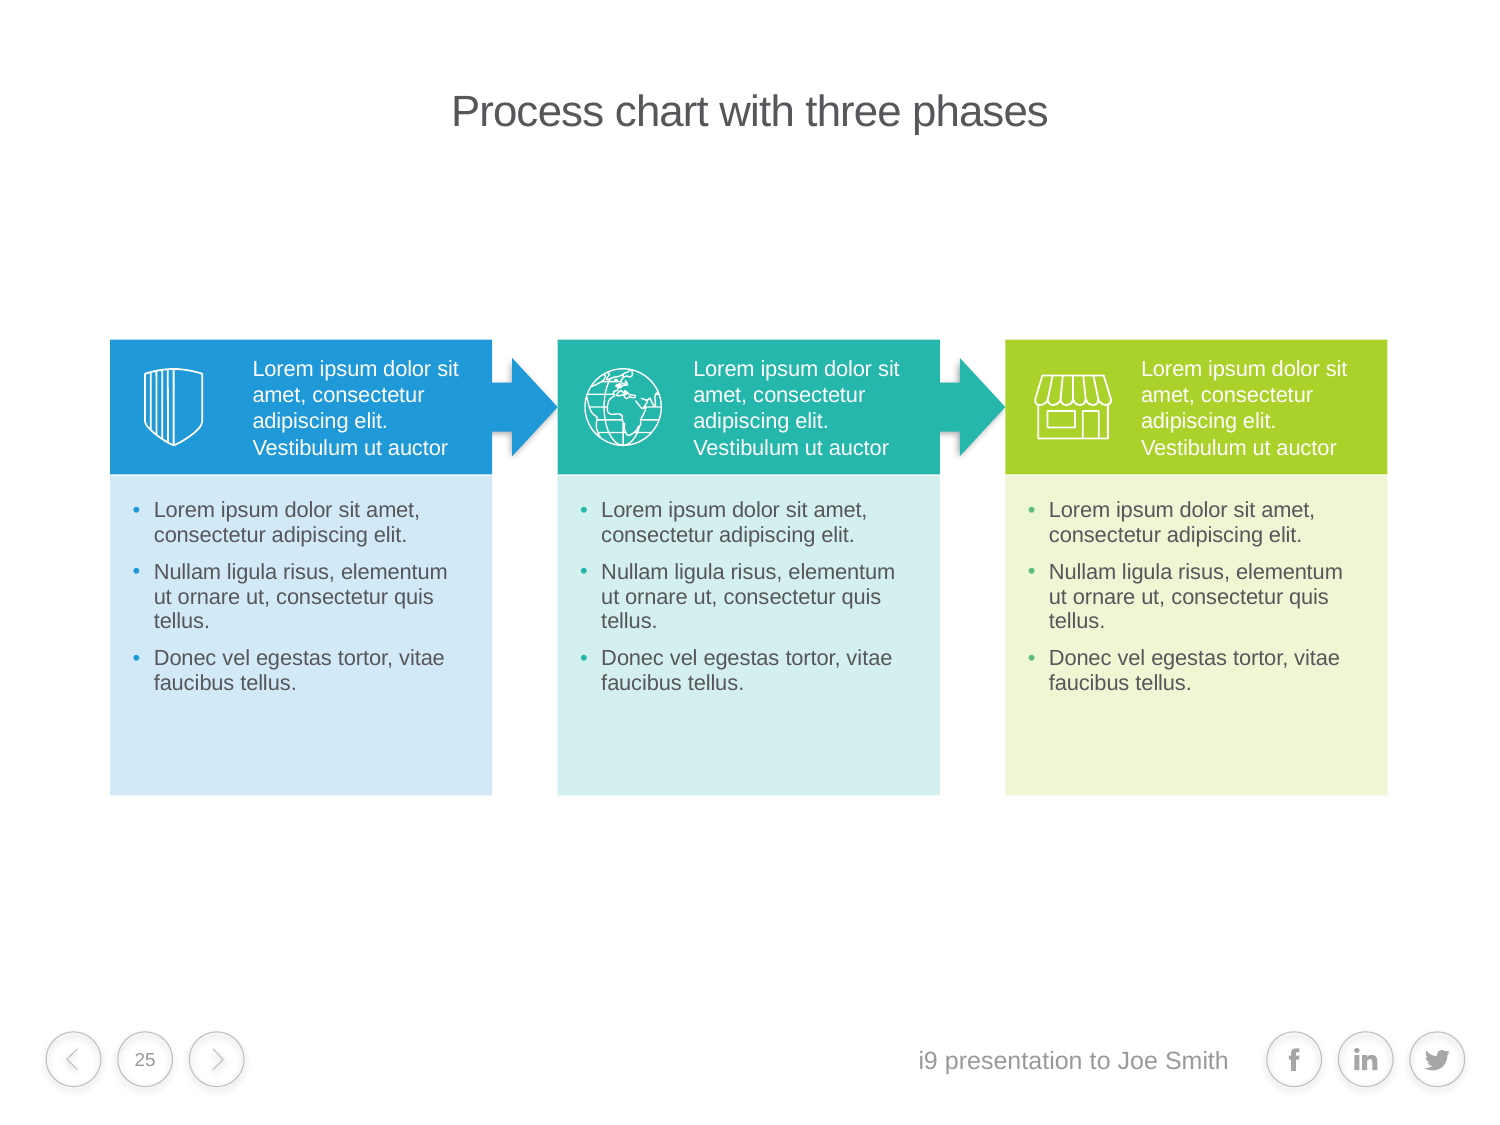

# Process chart with three phases
Lorem ipsum dolor sit amet, consectetur adipiscing elit. Vestibulum ut auctor
Lorem ipsum dolor sit amet, consectetur adipiscing elit. Vestibulum ut auctor
Lorem ipsum dolor sit amet, consectetur adipiscing elit. Vestibulum ut auctor

Lorem ipsum dolor sit amet, consectetur adipiscing elit.
Nullam ligula risus, elementum ut ornare ut, consectetur quis tellus.
Donec vel egestas tortor, vitae faucibus tellus.
Lorem ipsum dolor sit amet, consectetur adipiscing elit.
Nullam ligula risus, elementum ut ornare ut, consectetur quis tellus.
Donec vel egestas tortor, vitae faucibus tellus.
Lorem ipsum dolor sit amet, consectetur adipiscing elit.
Nullam ligula risus, elementum ut ornare ut, consectetur quis tellus.
Donec vel egestas tortor, vitae faucibus tellus.